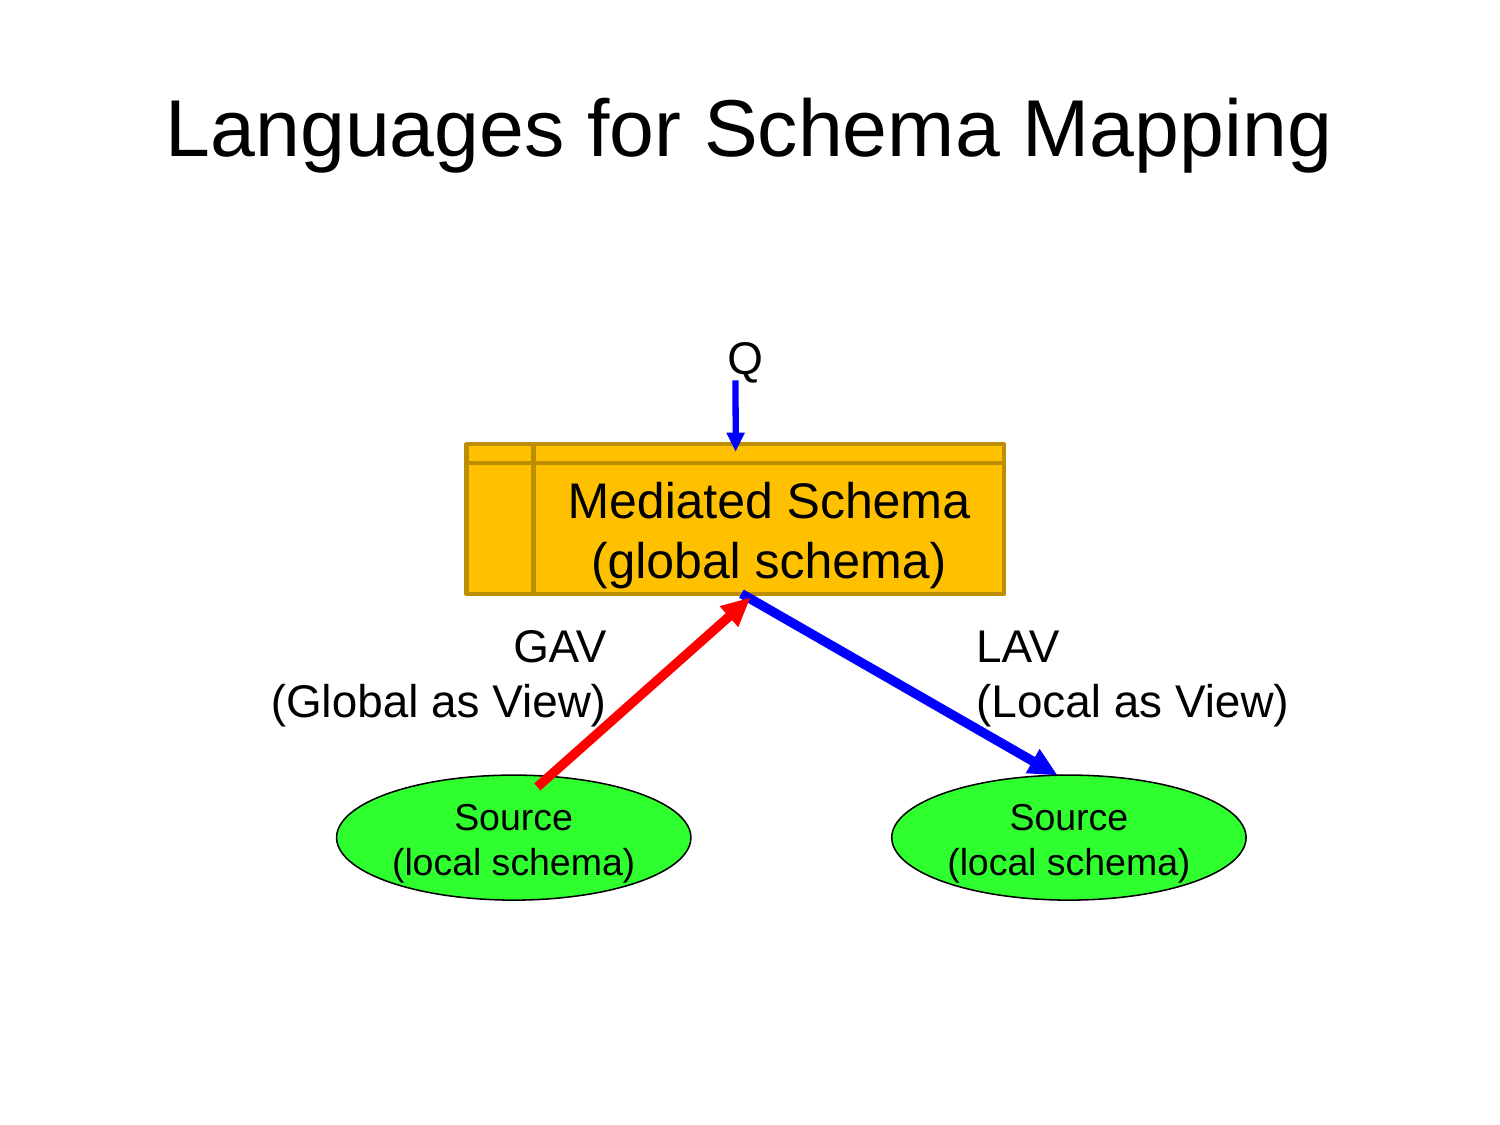

# Languages for Schema Mapping
Q

Mediated Schema
(global schema)

GAV
(Global as View)
LAV
(Local as View)
Source
(local schema)
Source
(local schema)